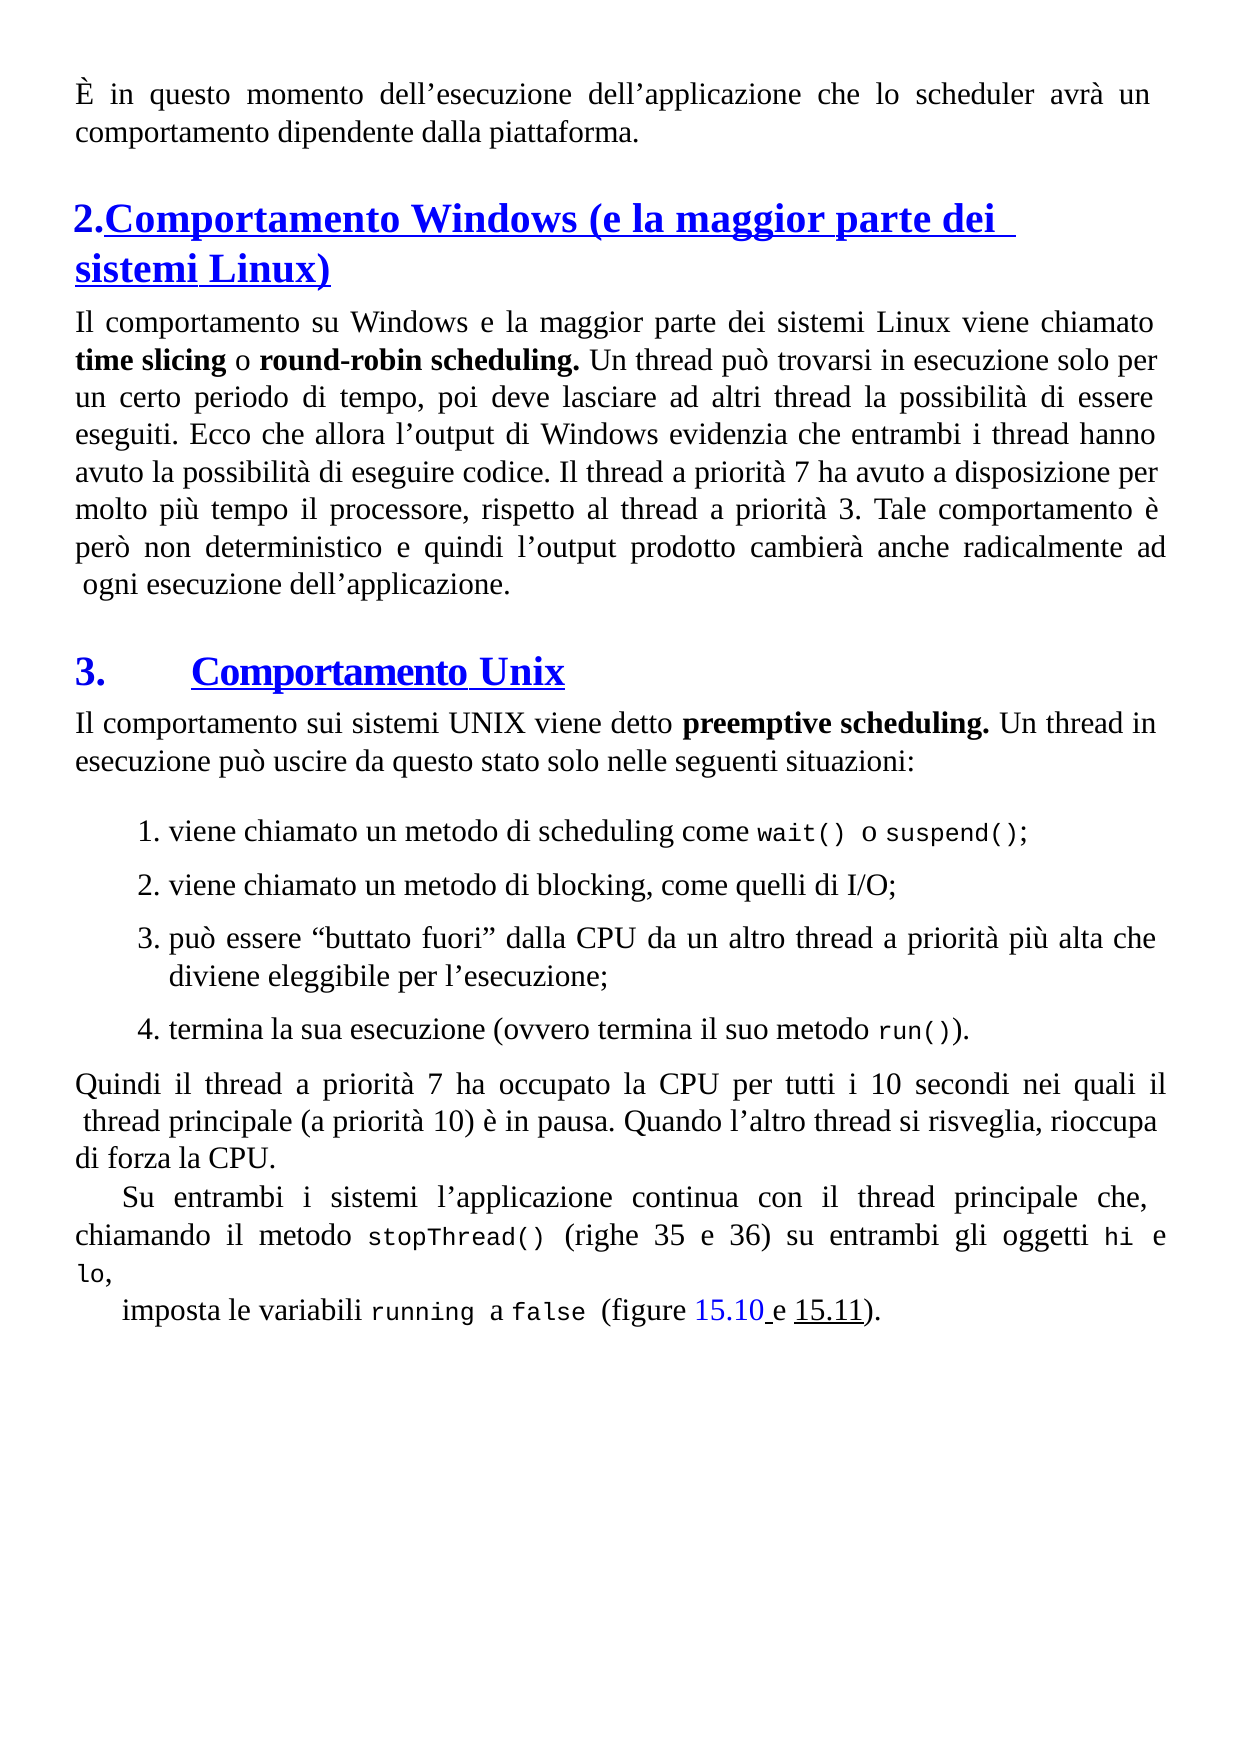

È in questo momento dell’esecuzione dell’applicazione che lo scheduler avrà un  comportamento dipendente dalla piattaforma.

Comportamento Windows (e la maggior parte dei  sistemi Linux)
Il comportamento su Windows e la maggior parte dei sistemi Linux viene chiamato  time slicing o round-robin scheduling. Un thread può trovarsi in esecuzione solo per  un certo periodo di tempo, poi deve lasciare ad altri thread la possibilità di essere  eseguiti. Ecco che allora l’output di Windows evidenzia che entrambi i thread hanno  avuto la possibilità di eseguire codice. Il thread a priorità 7 ha avuto a disposizione per  molto più tempo il processore, rispetto al thread a priorità 3. Tale comportamento è  però non deterministico e quindi l’output prodotto cambierà anche radicalmente ad  ogni esecuzione dell’applicazione.

Comportamento Unix
Il comportamento sui sistemi UNIX viene detto preemptive scheduling. Un thread in  esecuzione può uscire da questo stato solo nelle seguenti situazioni:

viene chiamato un metodo di scheduling come wait() o suspend();
viene chiamato un metodo di blocking, come quelli di I/O;
può essere “buttato fuori” dalla CPU da un altro thread a priorità più alta che  diviene eleggibile per l’esecuzione;
termina la sua esecuzione (ovvero termina il suo metodo run()).
Quindi il thread a priorità 7 ha occupato la CPU per tutti i 10 secondi nei quali il  thread principale (a priorità 10) è in pausa. Quando l’altro thread si risveglia, rioccupa  di forza la CPU.
Su entrambi i sistemi l’applicazione continua con il thread principale che,  chiamando il metodo stopThread() (righe 35 e 36) su entrambi gli oggetti hi e lo,
imposta le variabili running a false (figure 15.10 e 15.11).